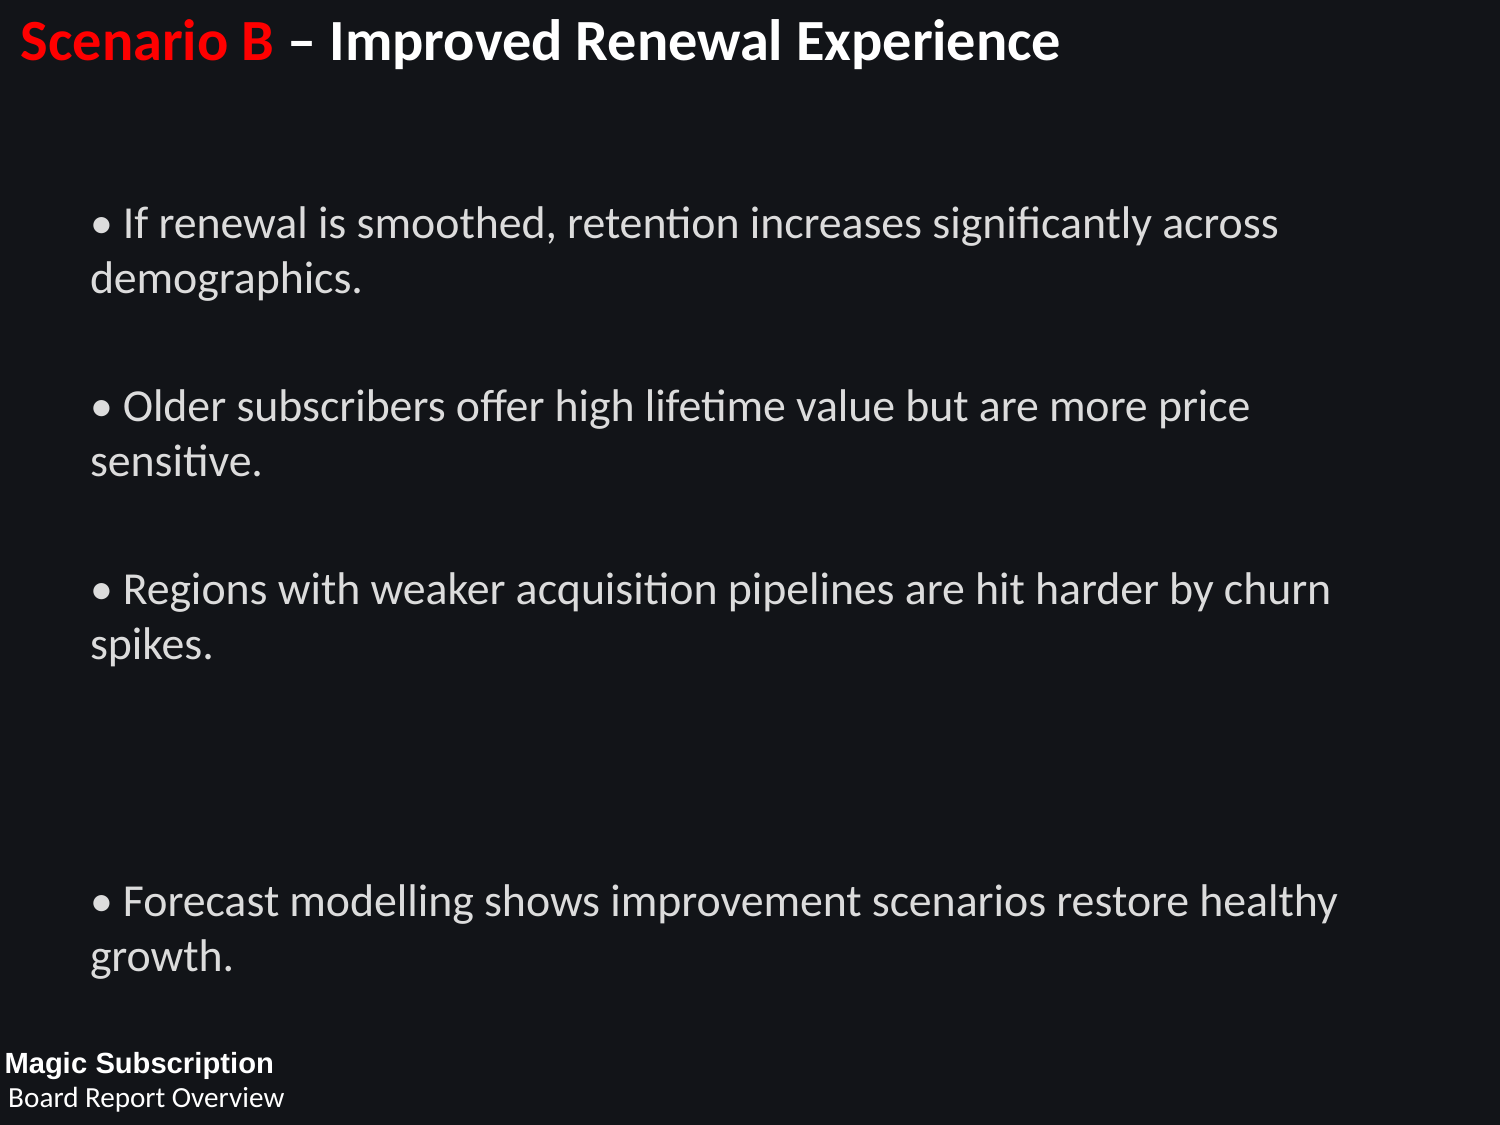

Scenario B – Improved Renewal Experience
• If renewal is smoothed, retention increases significantly across demographics.

• Older subscribers offer high lifetime value but are more price sensitive.

• Regions with weaker acquisition pipelines are hit harder by churn spikes.

• Forecast modelling shows improvement scenarios restore healthy growth.
Magic Subscription
 Board Report Overview